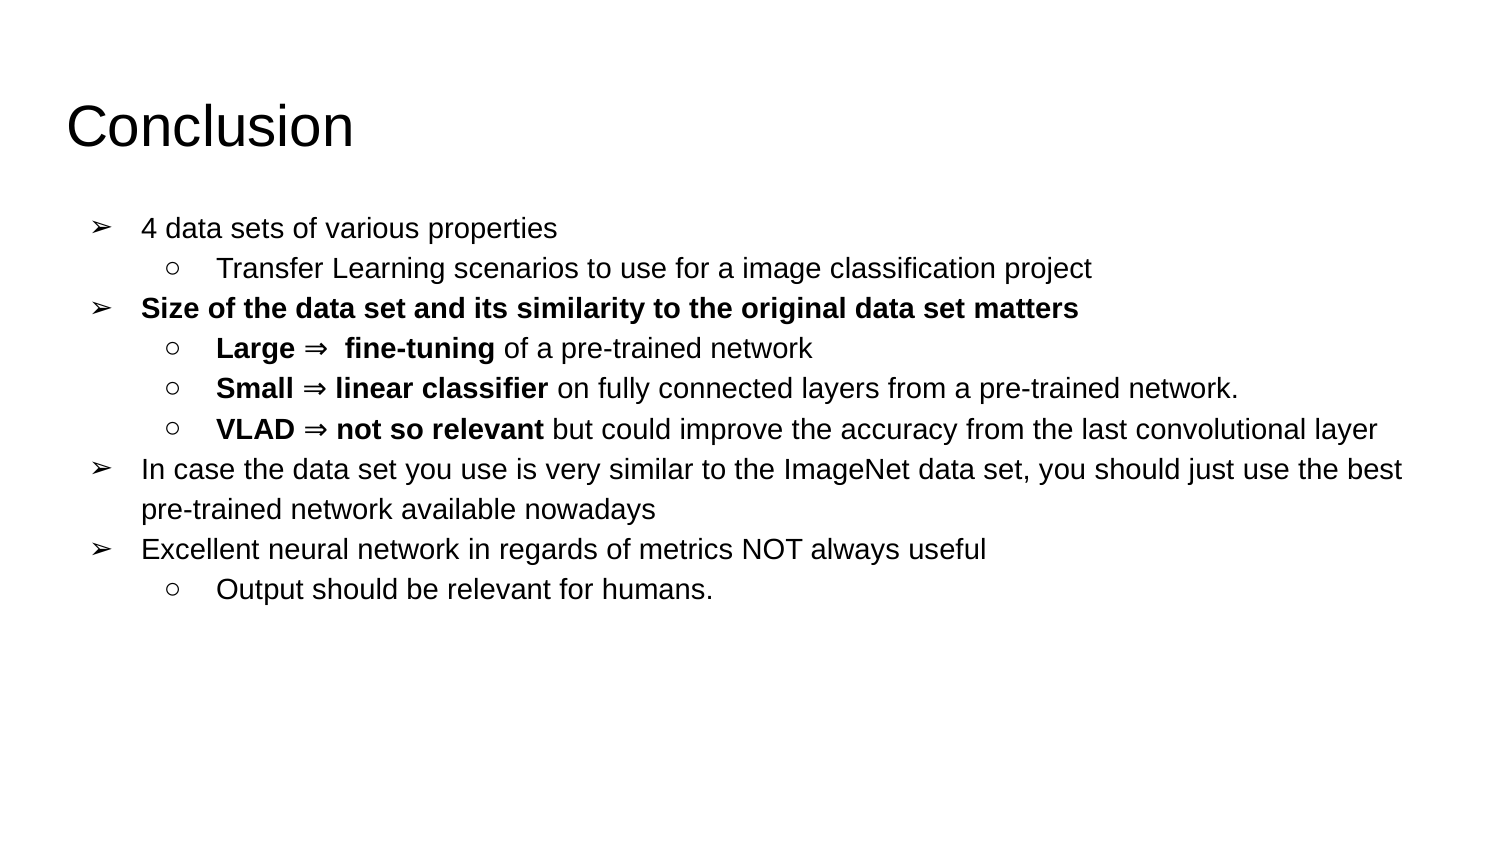

# Conclusion
4 data sets of various properties
Transfer Learning scenarios to use for a image classification project
Size of the data set and its similarity to the original data set matters
Large ⇒  fine-tuning of a pre-trained network
Small ⇒ linear classifier on fully connected layers from a pre-trained network.
VLAD ⇒ not so relevant but could improve the accuracy from the last convolutional layer
In case the data set you use is very similar to the ImageNet data set, you should just use the best pre-trained network available nowadays
Excellent neural network in regards of metrics NOT always useful
Output should be relevant for humans.